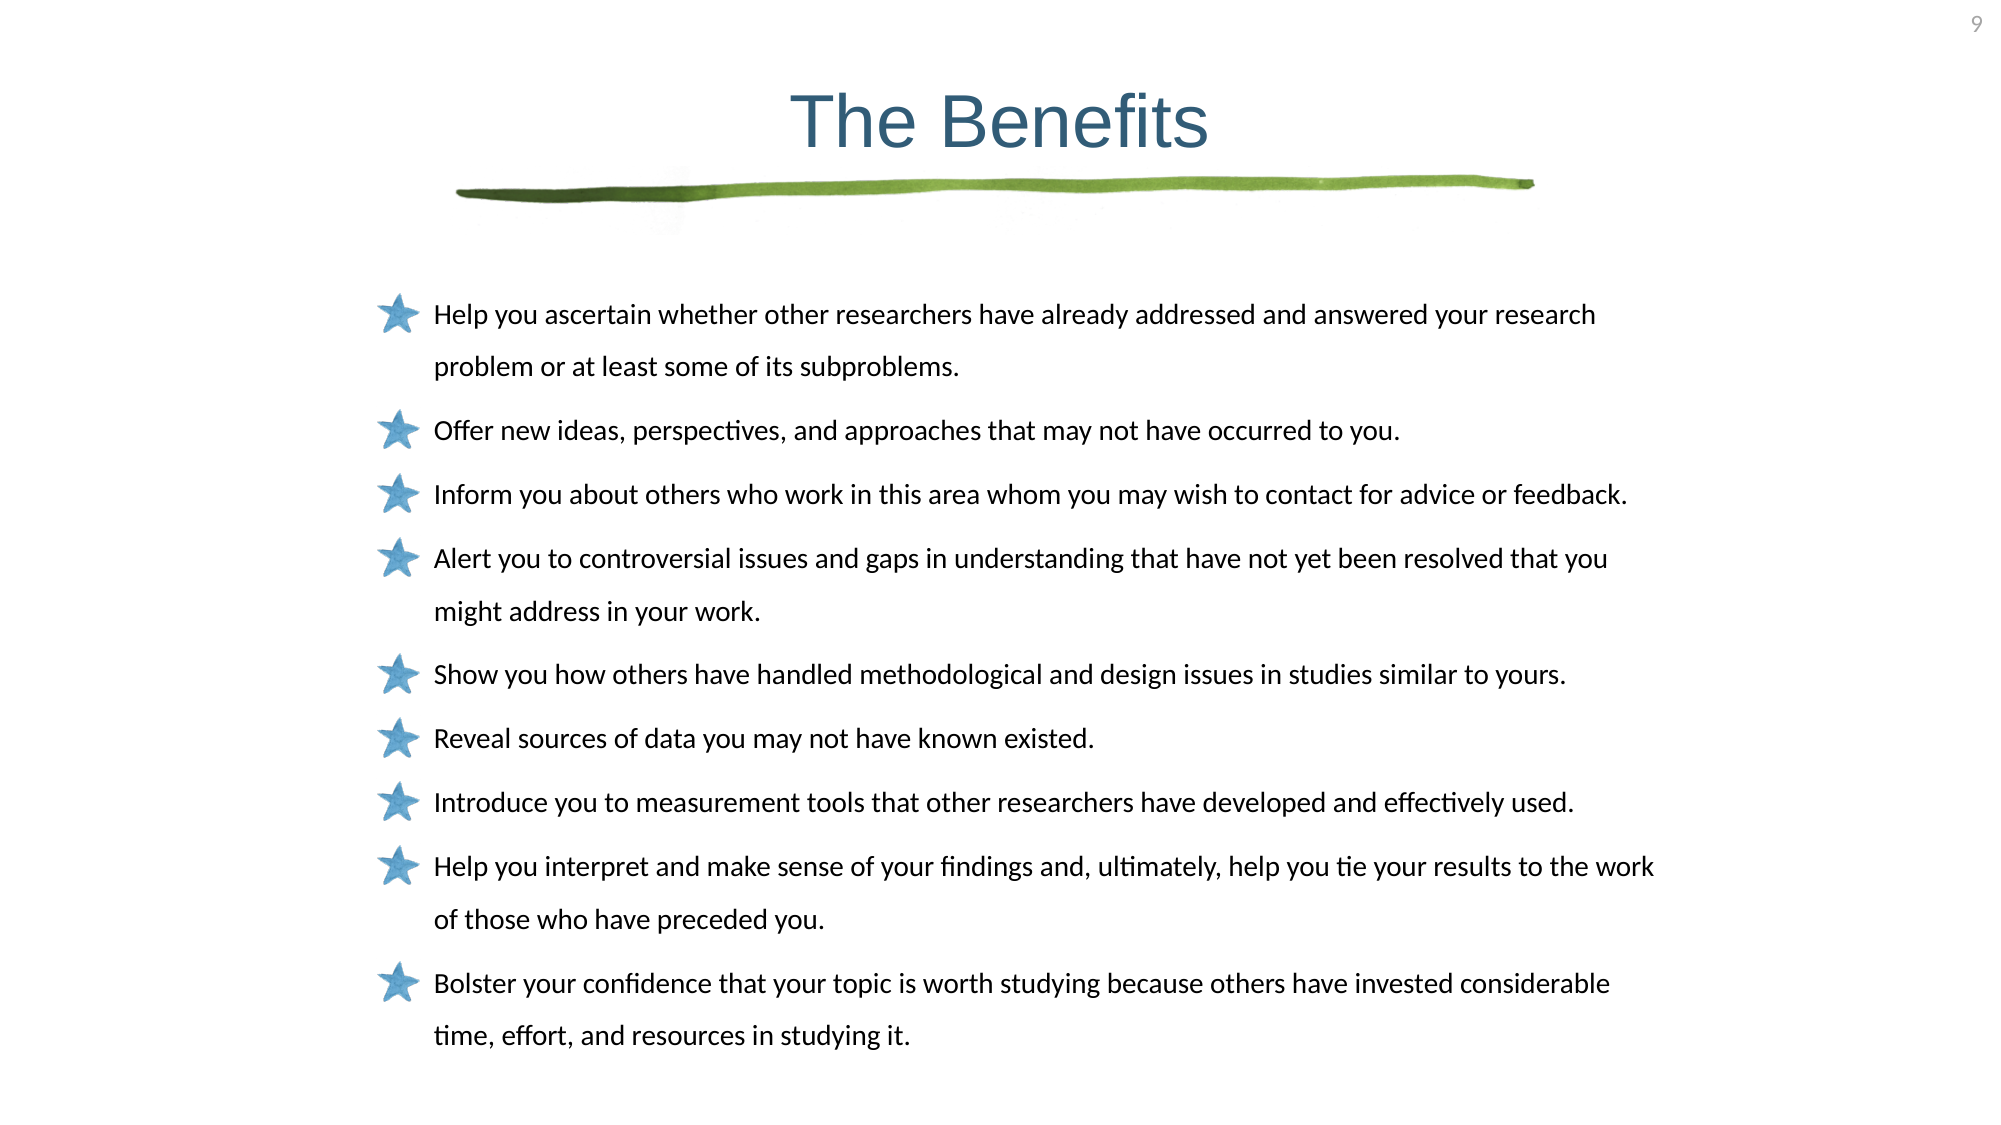

# The Benefits

Help you ascertain whether other researchers have already addressed and answered your research problem or at least some of its subproblems.
Offer new ideas, perspectives, and approaches that may not have occurred to you.
Inform you about others who work in this area whom you may wish to contact for advice or feedback.
Alert you to controversial issues and gaps in understanding that have not yet been resolved that you might address in your work.
Show you how others have handled methodological and design issues in studies similar to yours.
Reveal sources of data you may not have known existed.
Introduce you to measurement tools that other researchers have developed and effectively used.
Help you interpret and make sense of your findings and, ultimately, help you tie your results to the work of those who have preceded you.
Bolster your confidence that your topic is worth studying because others have invested considerable time, effort, and resources in studying it.